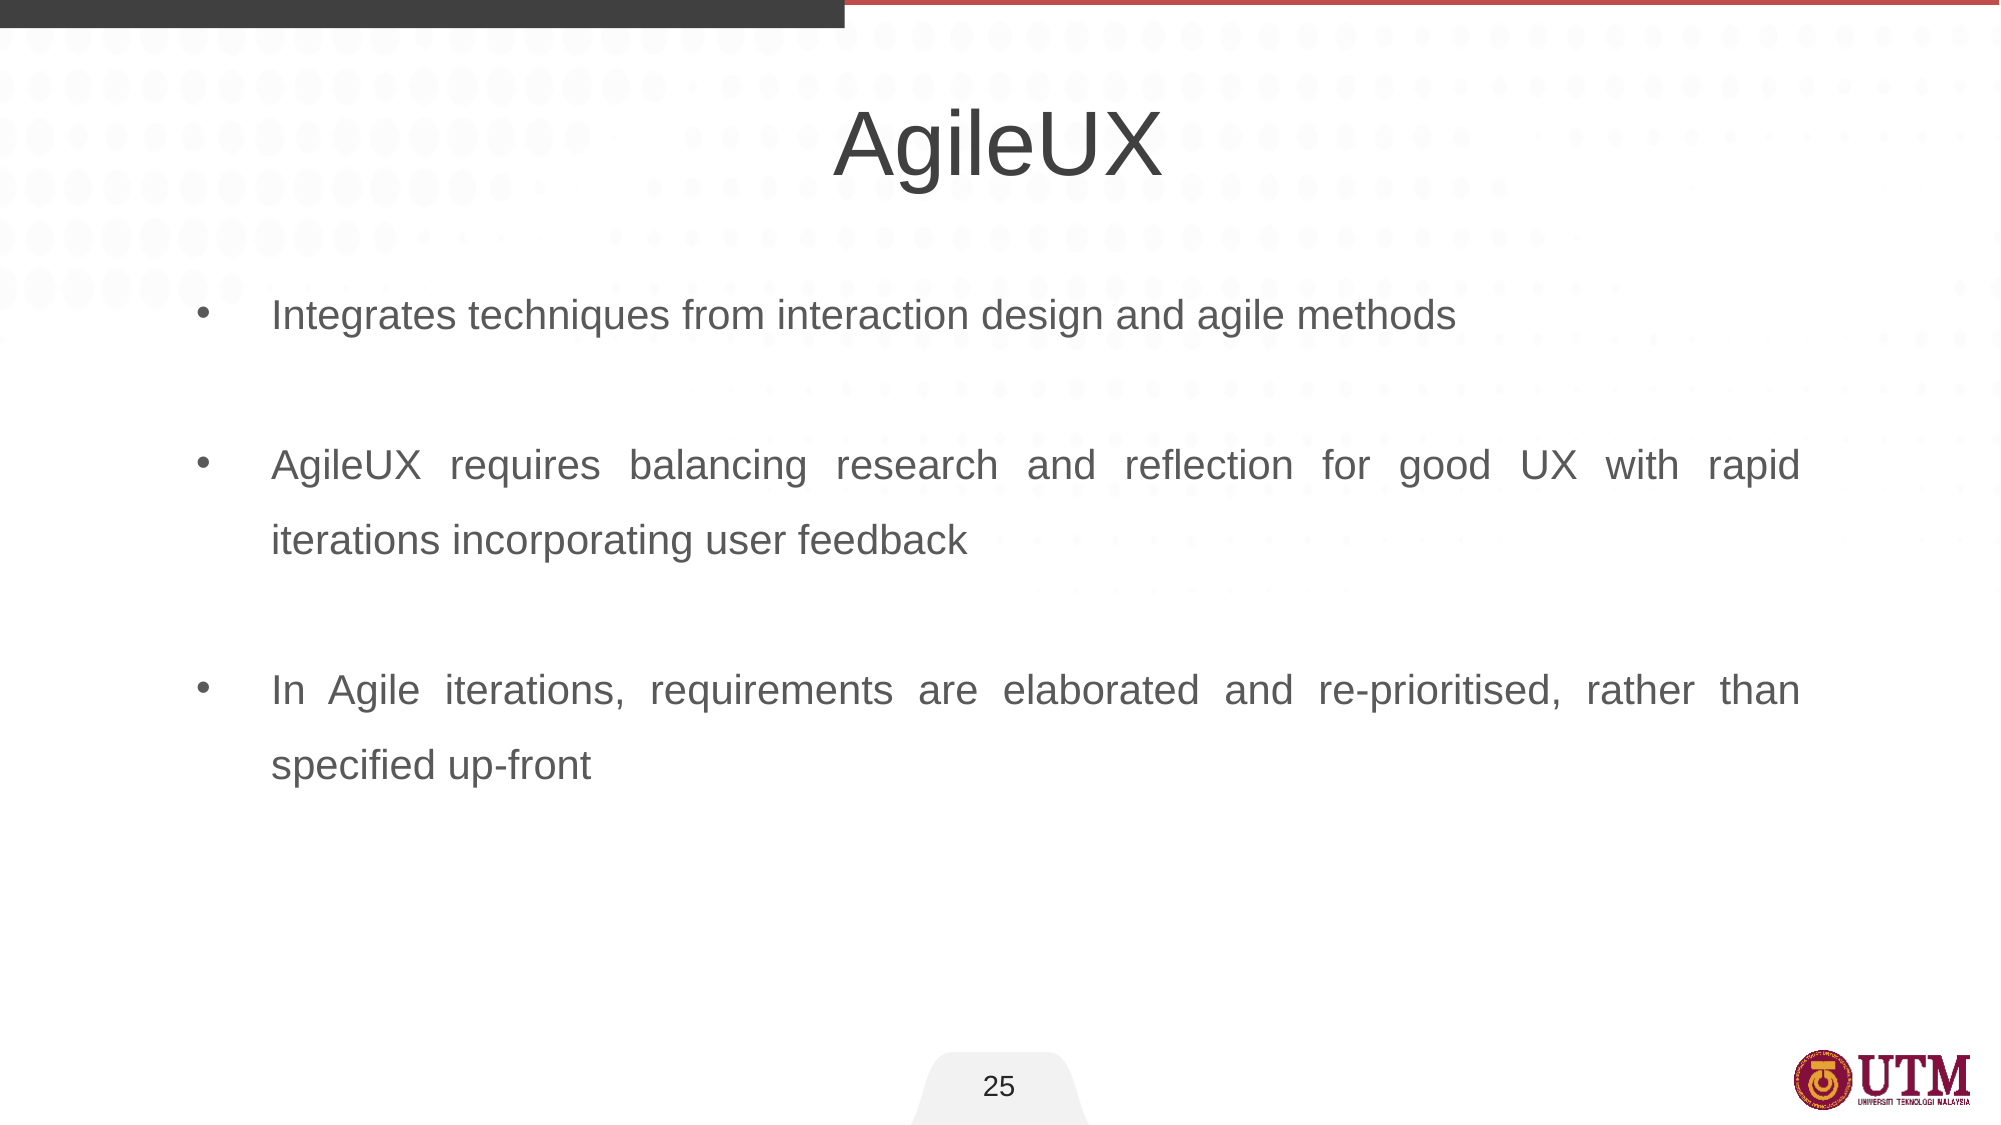

AgileUX
Integrates techniques from interaction design and agile methods

AgileUX requires balancing research and reflection for good UX with rapid iterations incorporating user feedback

In Agile iterations, requirements are elaborated and re-prioritised, rather than specified up-front

25